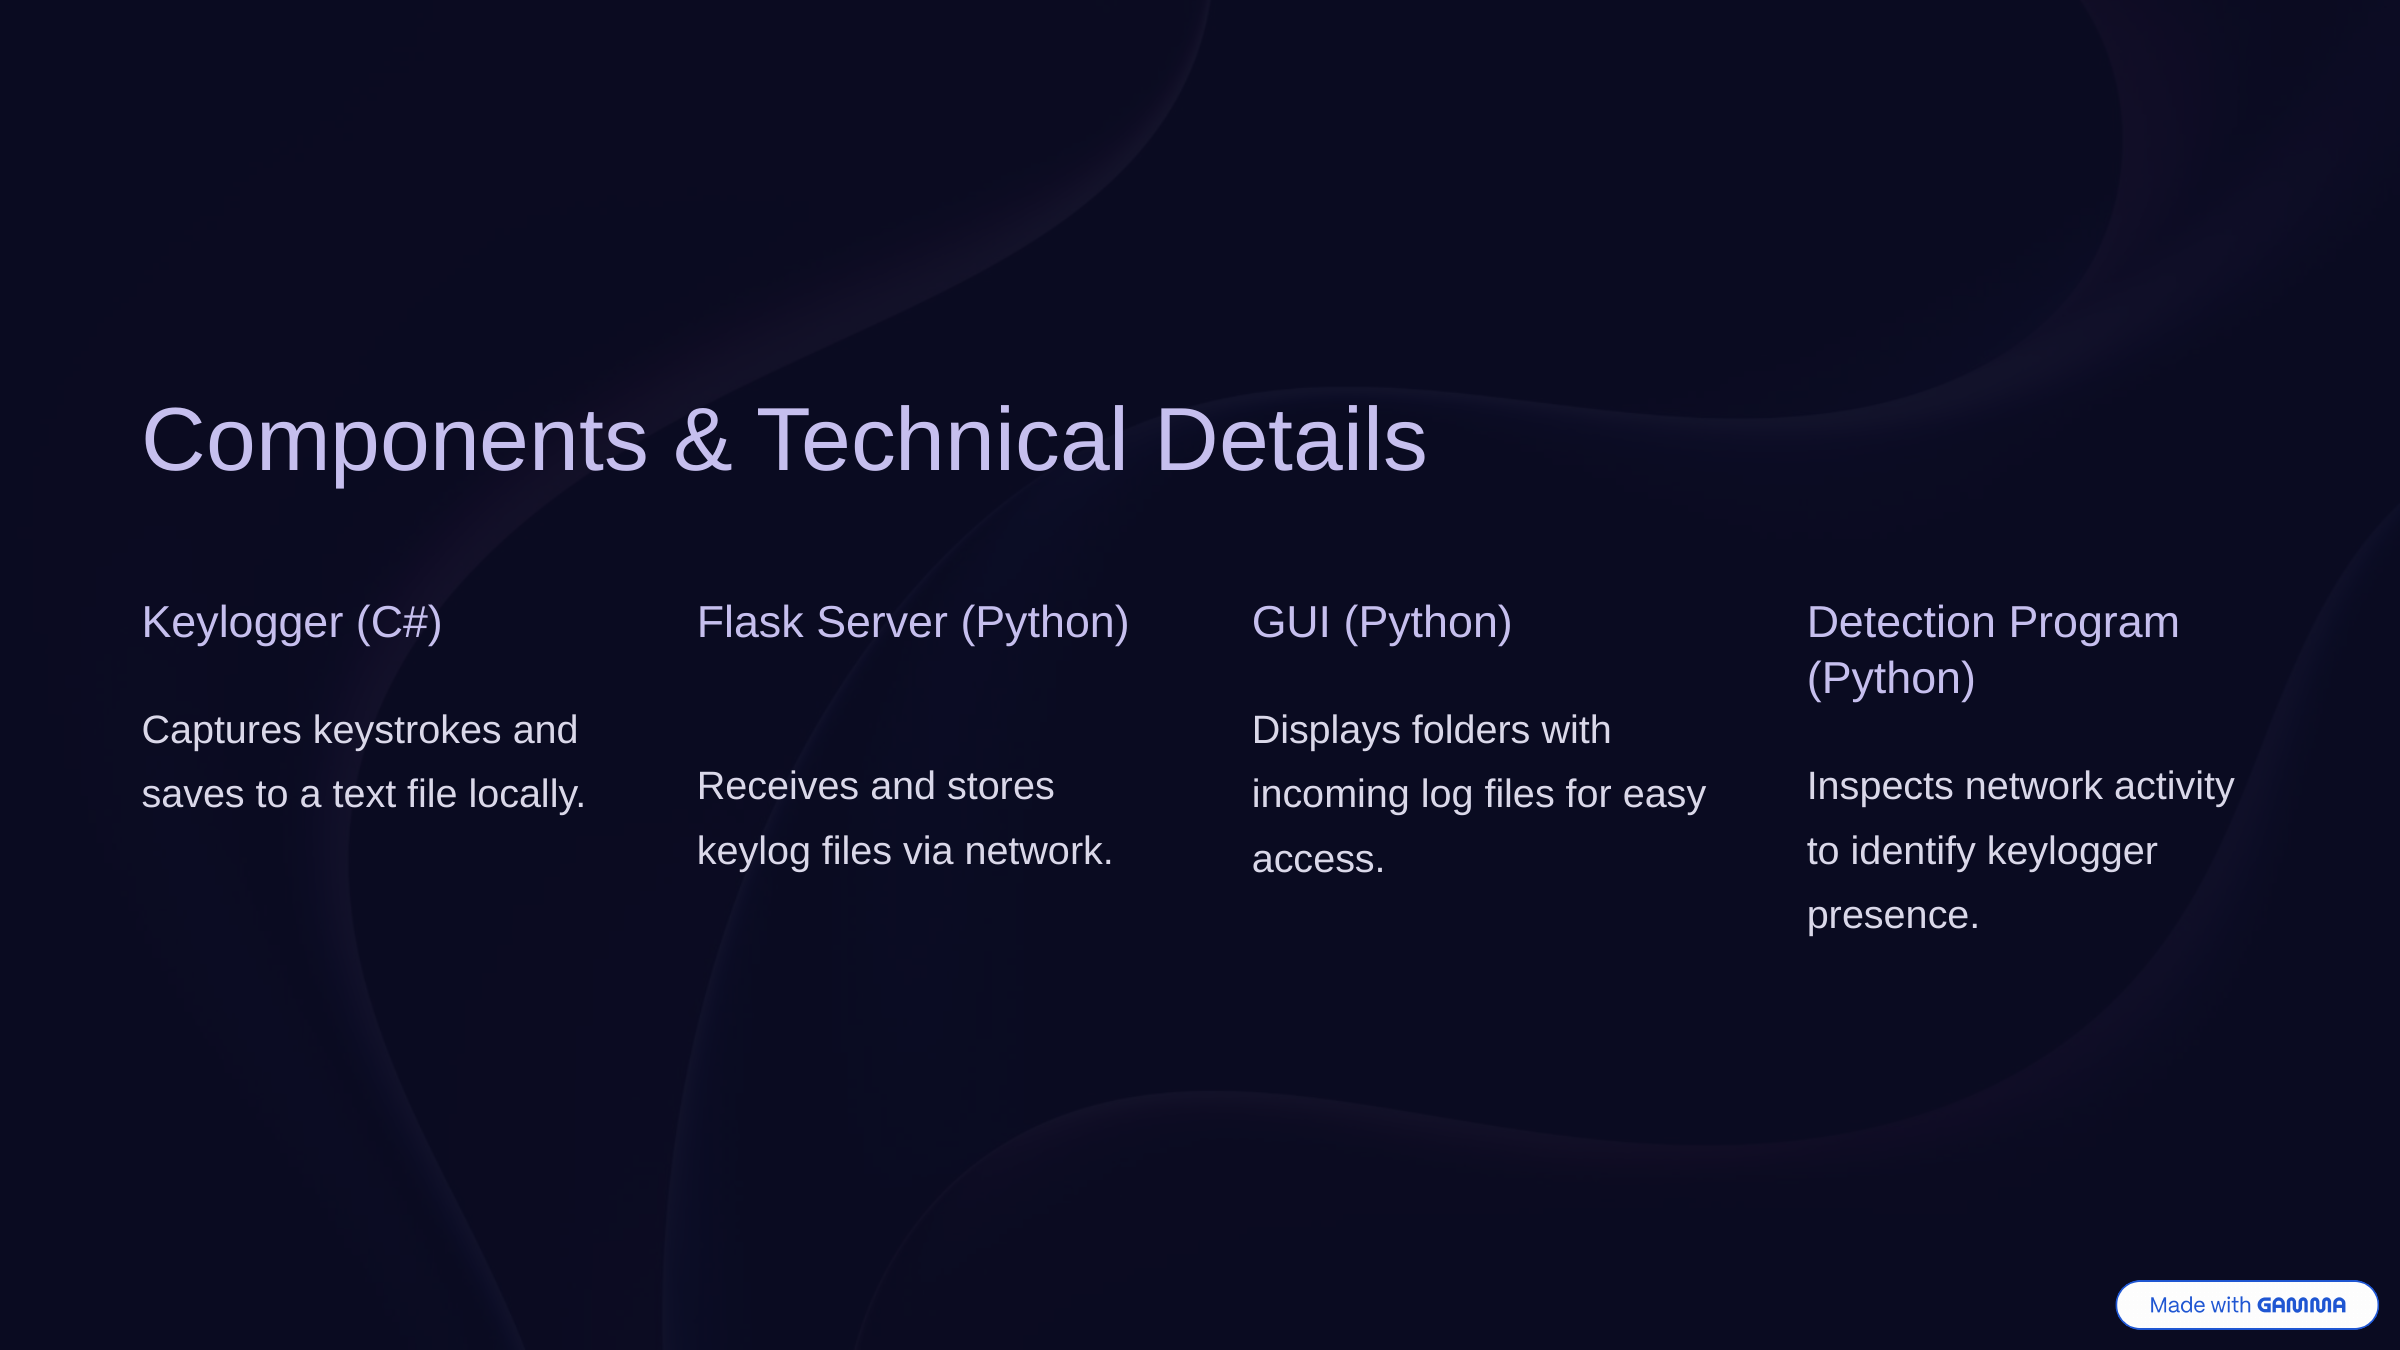

Components & Technical Details
Keylogger (C#)
Flask Server (Python)
GUI (Python)
Detection Program (Python)
Captures keystrokes and saves to a text file locally.
Displays folders with incoming log files for easy access.
Receives and stores keylog files via network.
Inspects network activity to identify keylogger presence.